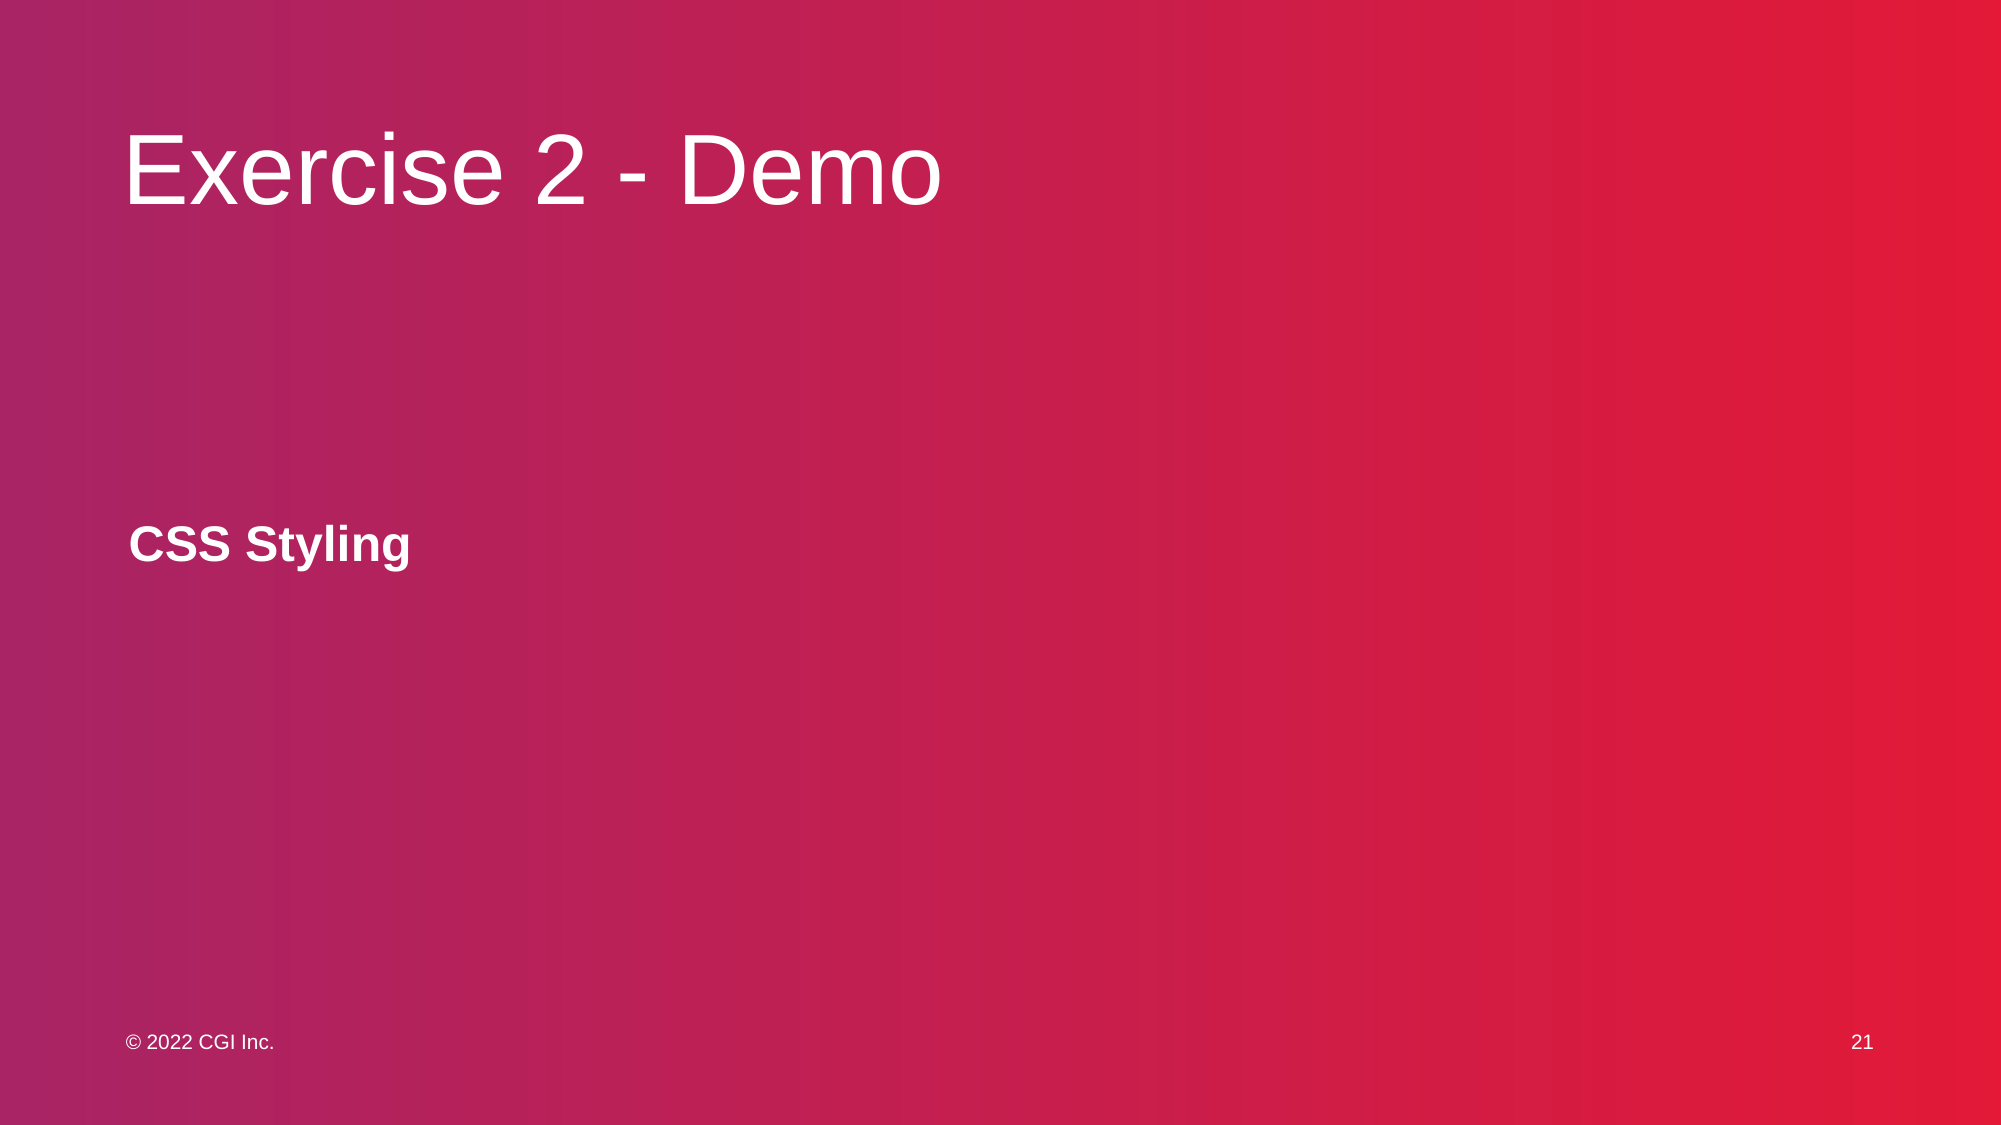

# Exercise 2 - Demo
CSS Styling
21